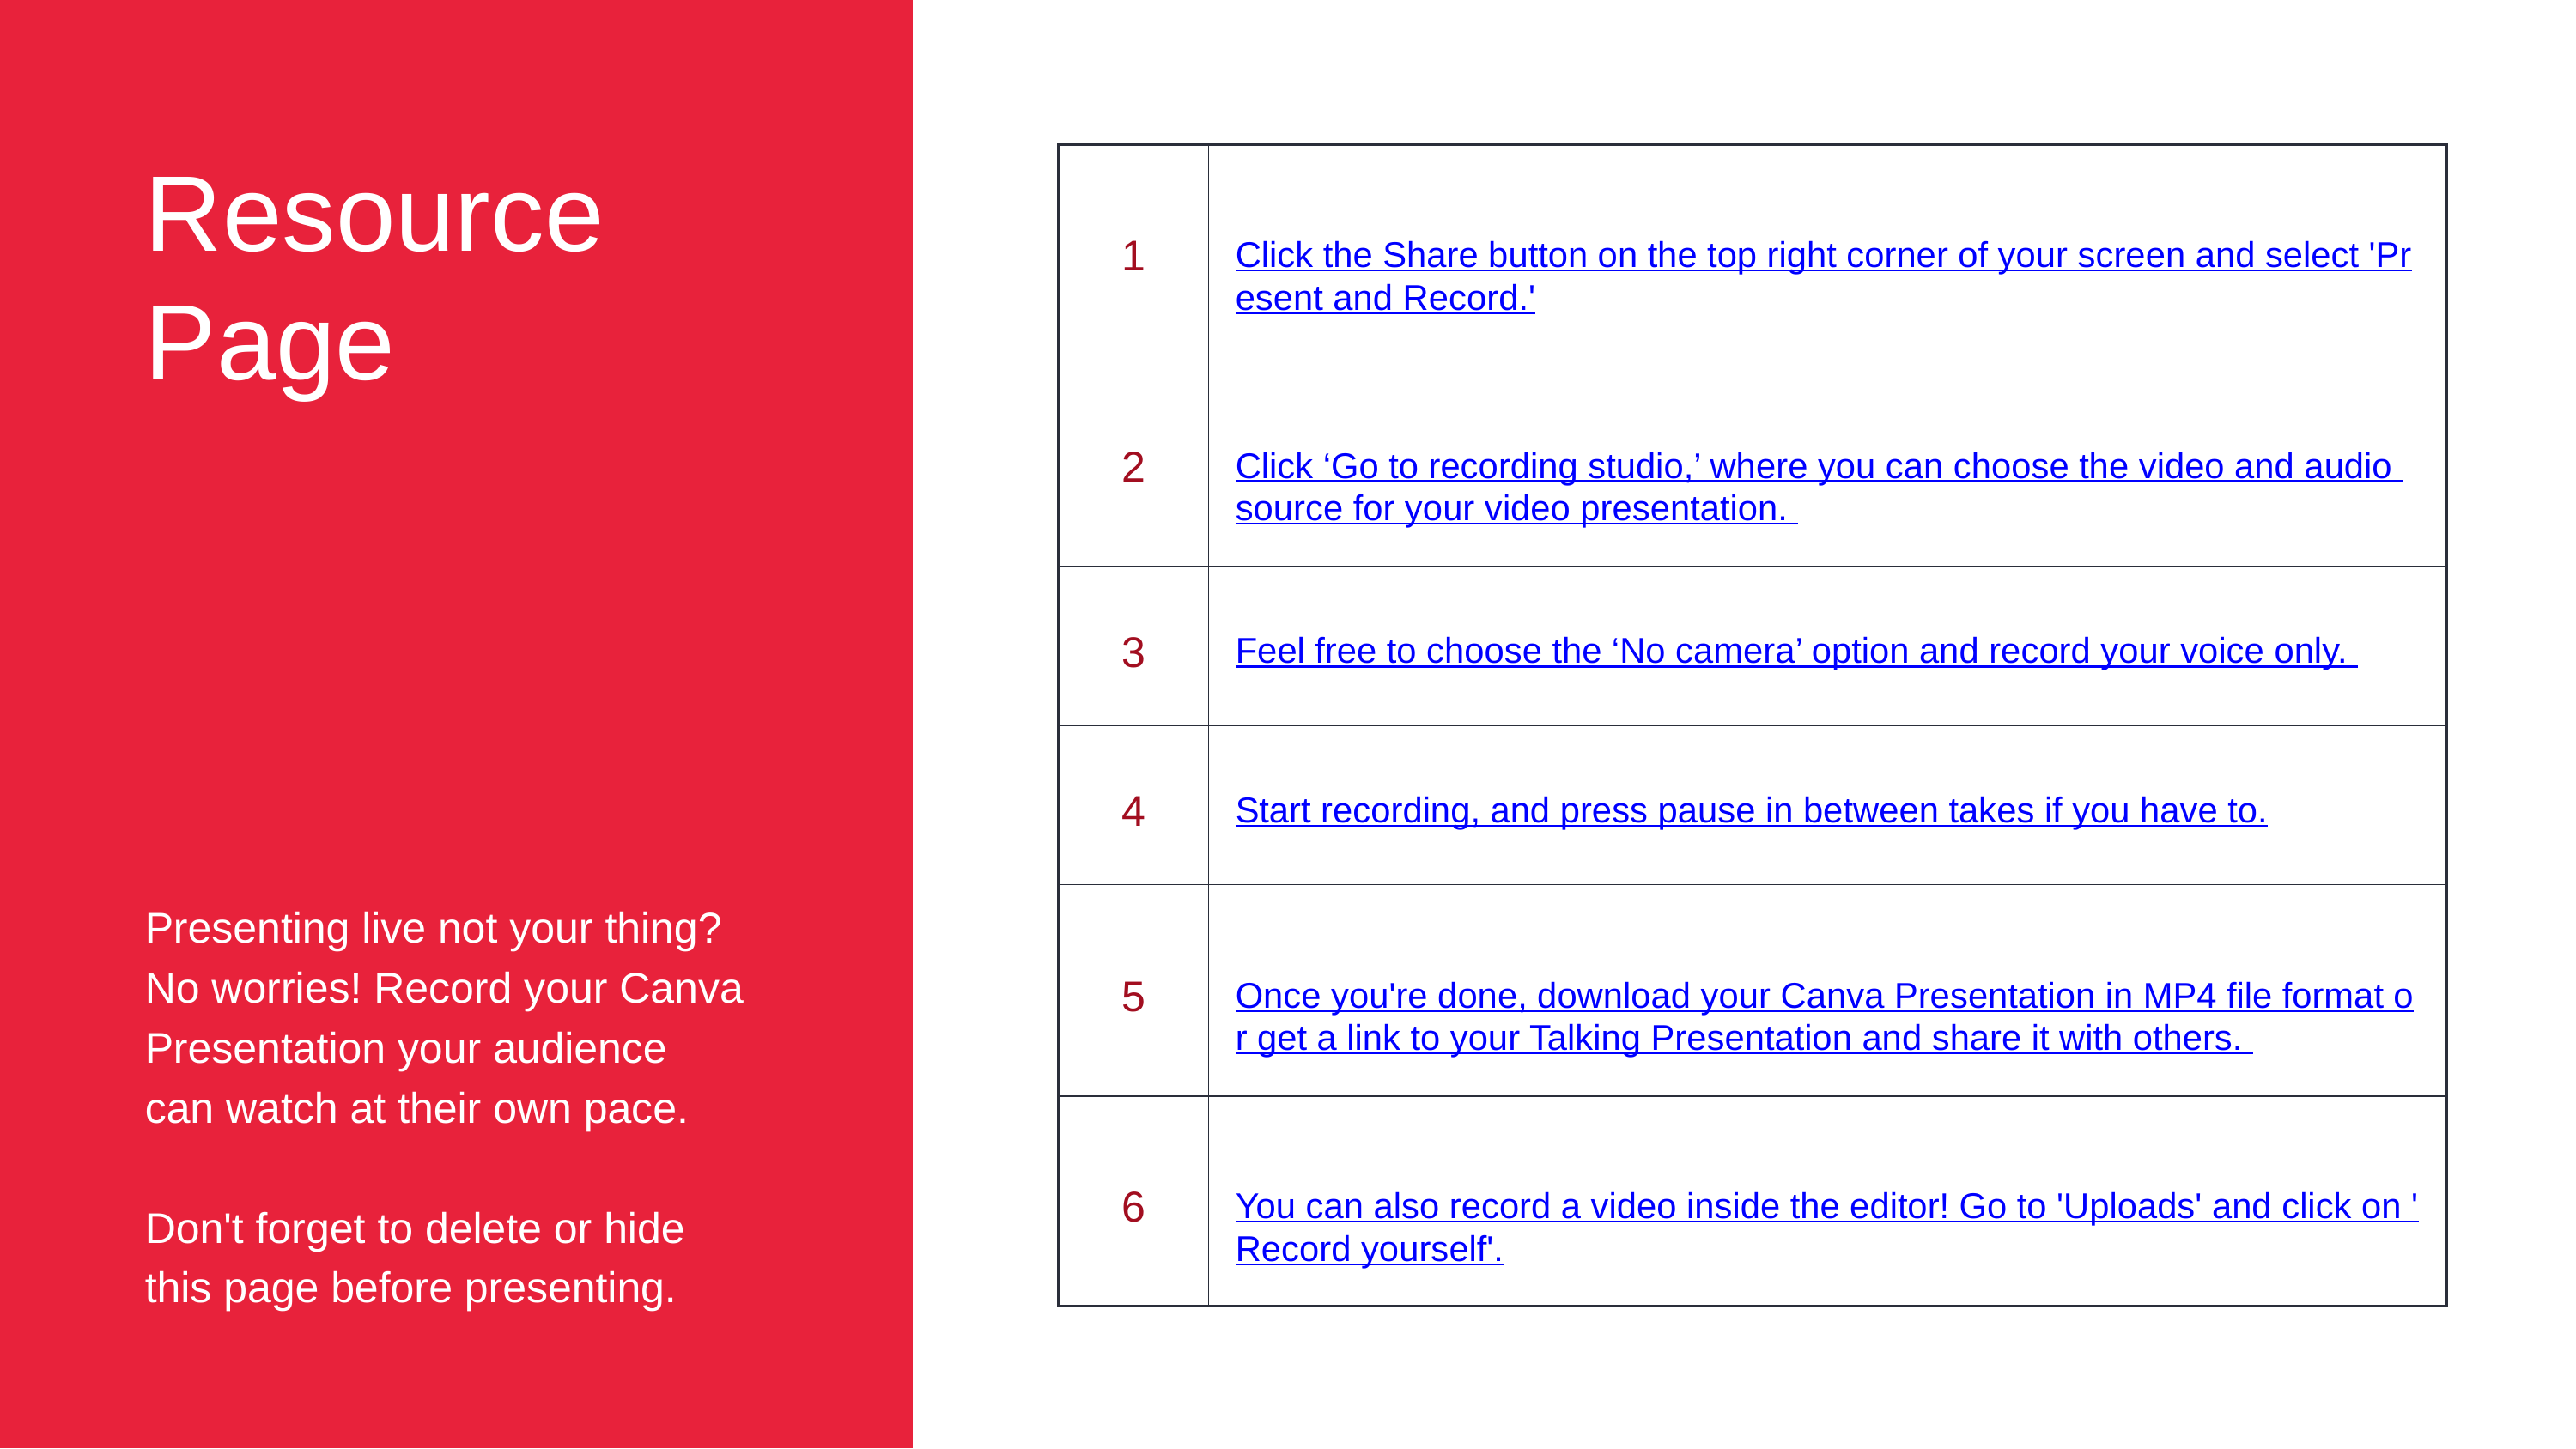

Resource
Page
| 1 | Click the Share button on the top right corner of your screen and select 'Present and Record.' |
| --- | --- |
| 2 | Click ‘Go to recording studio,’ where you can choose the video and audio source for your video presentation. |
| 3 | Feel free to choose the ‘No camera’ option and record your voice only. |
| 4 | Start recording, and press pause in between takes if you have to. |
| 5 | Once you're done, download your Canva Presentation in MP4 file format or get a link to your Talking Presentation and share it with others. |
| 6 | You can also record a video inside the editor! Go to 'Uploads' and click on 'Record yourself'. |
Presenting live not your thing? No worries! Record your Canva Presentation your audience can watch at their own pace.

Don't forget to delete or hide this page before presenting.